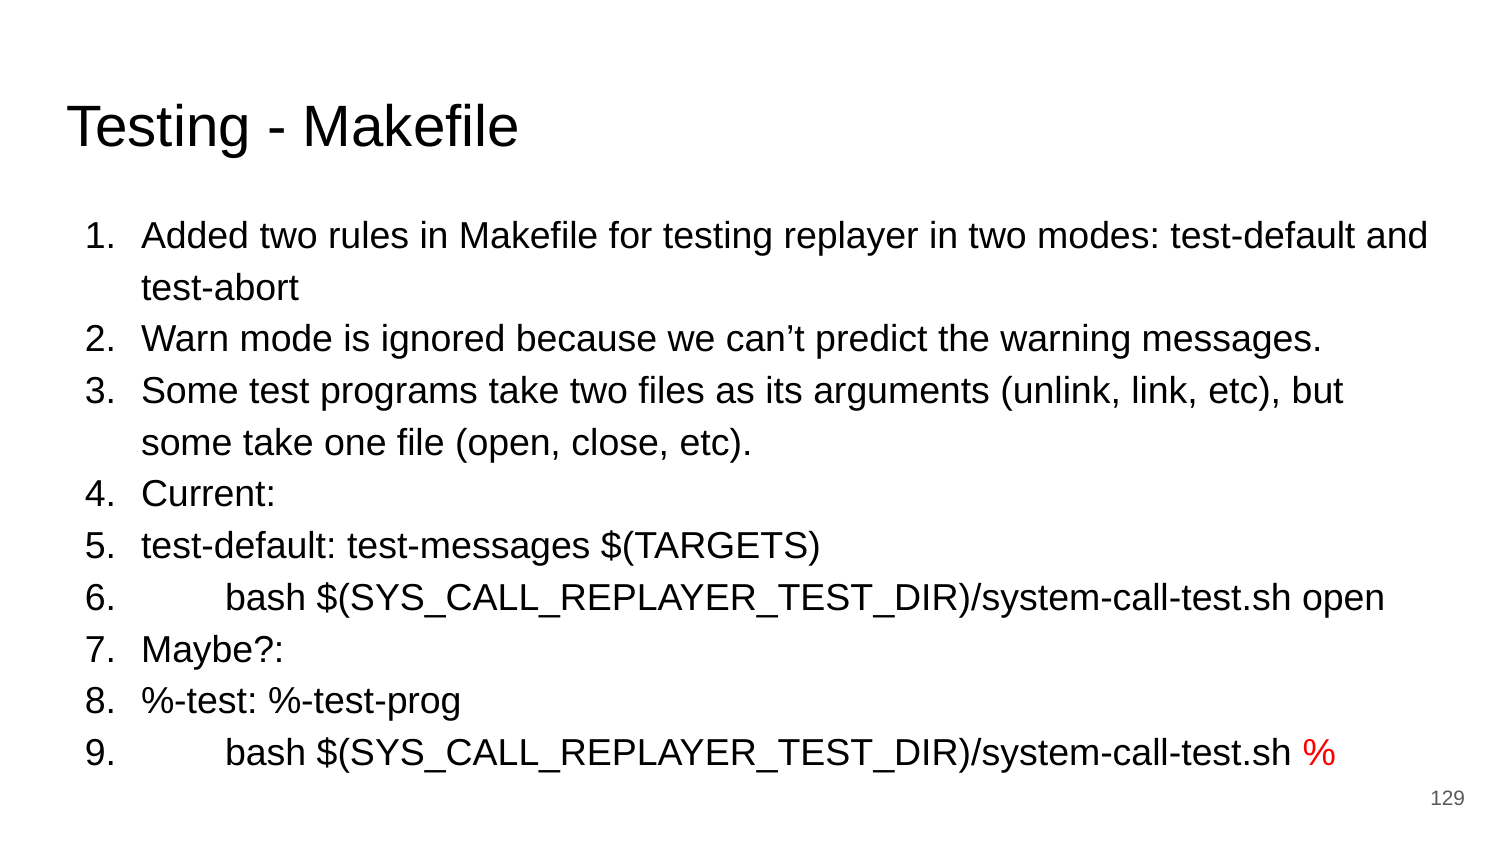

# Testing - Makefile
Added two rules in Makefile for testing replayer in two modes: test-default and test-abort
Warn mode is ignored because we can’t predict the warning messages.
Some test programs take two files as its arguments (unlink, link, etc), but some take one file (open, close, etc).
Current:
test-default: test-messages $(TARGETS)
        bash $(SYS_CALL_REPLAYER_TEST_DIR)/system-call-test.sh open
Maybe?:
%-test: %-test-prog
        bash $(SYS_CALL_REPLAYER_TEST_DIR)/system-call-test.sh %
129